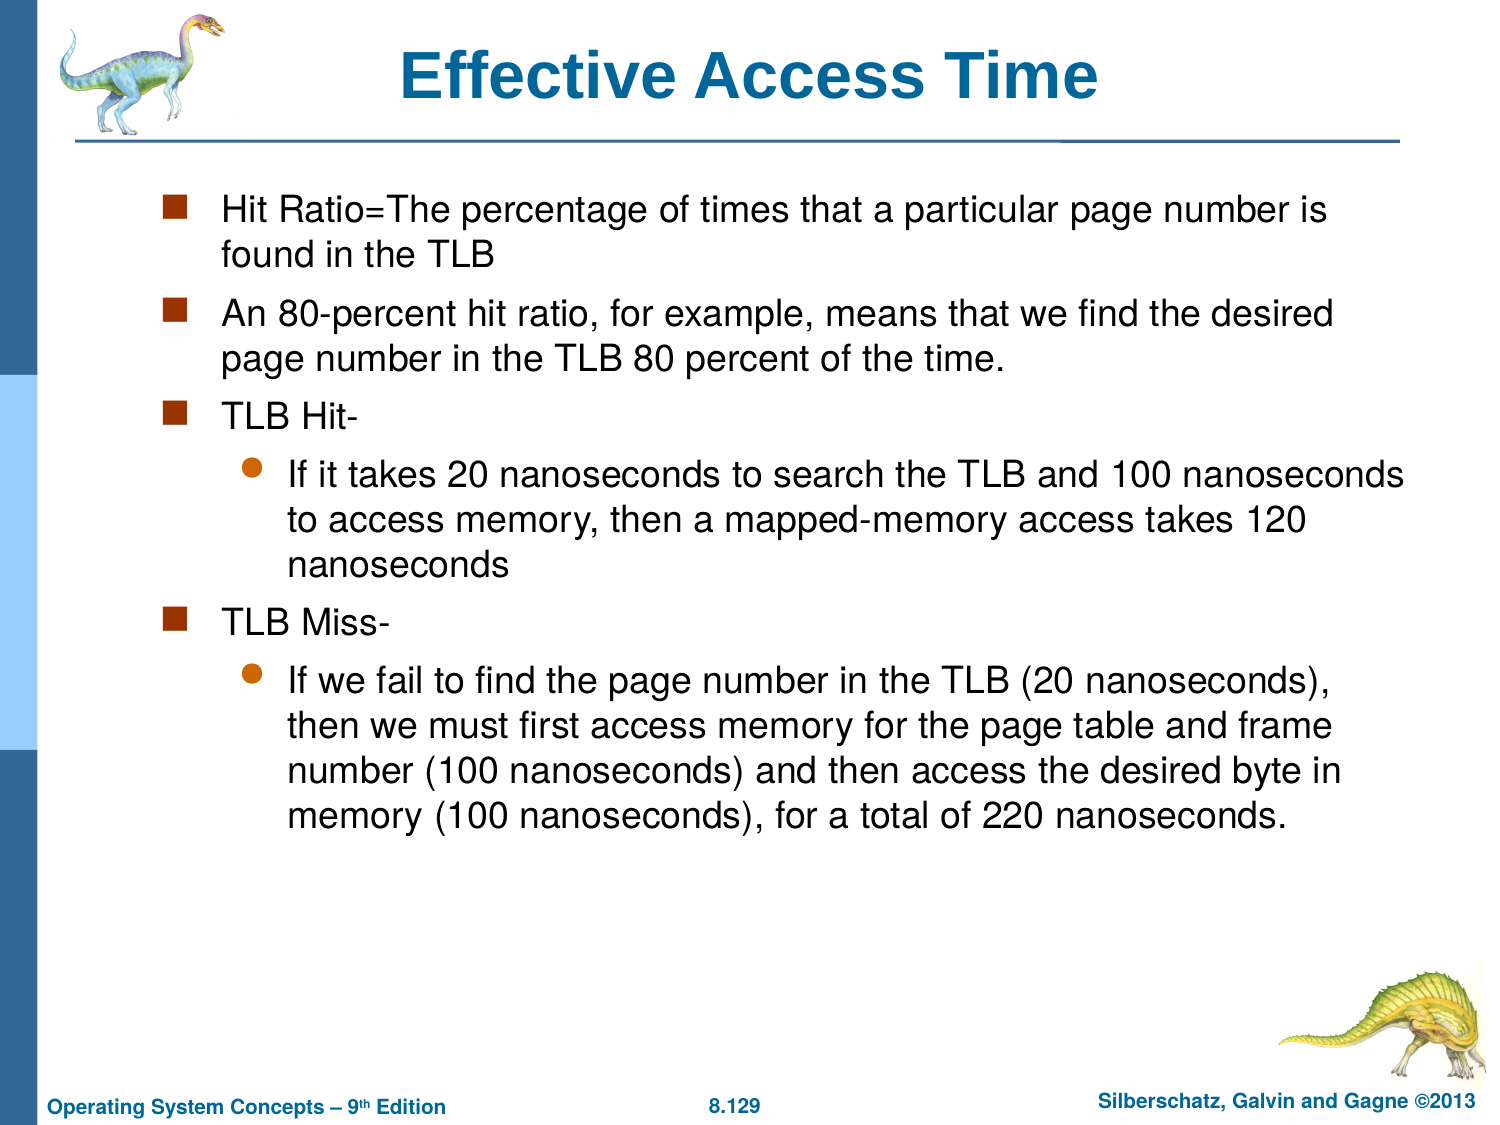

# Effective Access Time
Hit Ratio=The percentage of times that a particular page number is found in the TLB
An 80-percent hit ratio, for example, means that we find the desired page number in the TLB 80 percent of the time.
TLB Hit-
If it takes 20 nanoseconds to search the TLB and 100 nanoseconds to access memory, then a mapped-memory access takes 120 nanoseconds
TLB Miss-
If we fail to find the page number in the TLB (20 nanoseconds), then we must first access memory for the page table and frame number (100 nanoseconds) and then access the desired byte in memory (100 nanoseconds), for a total of 220 nanoseconds.